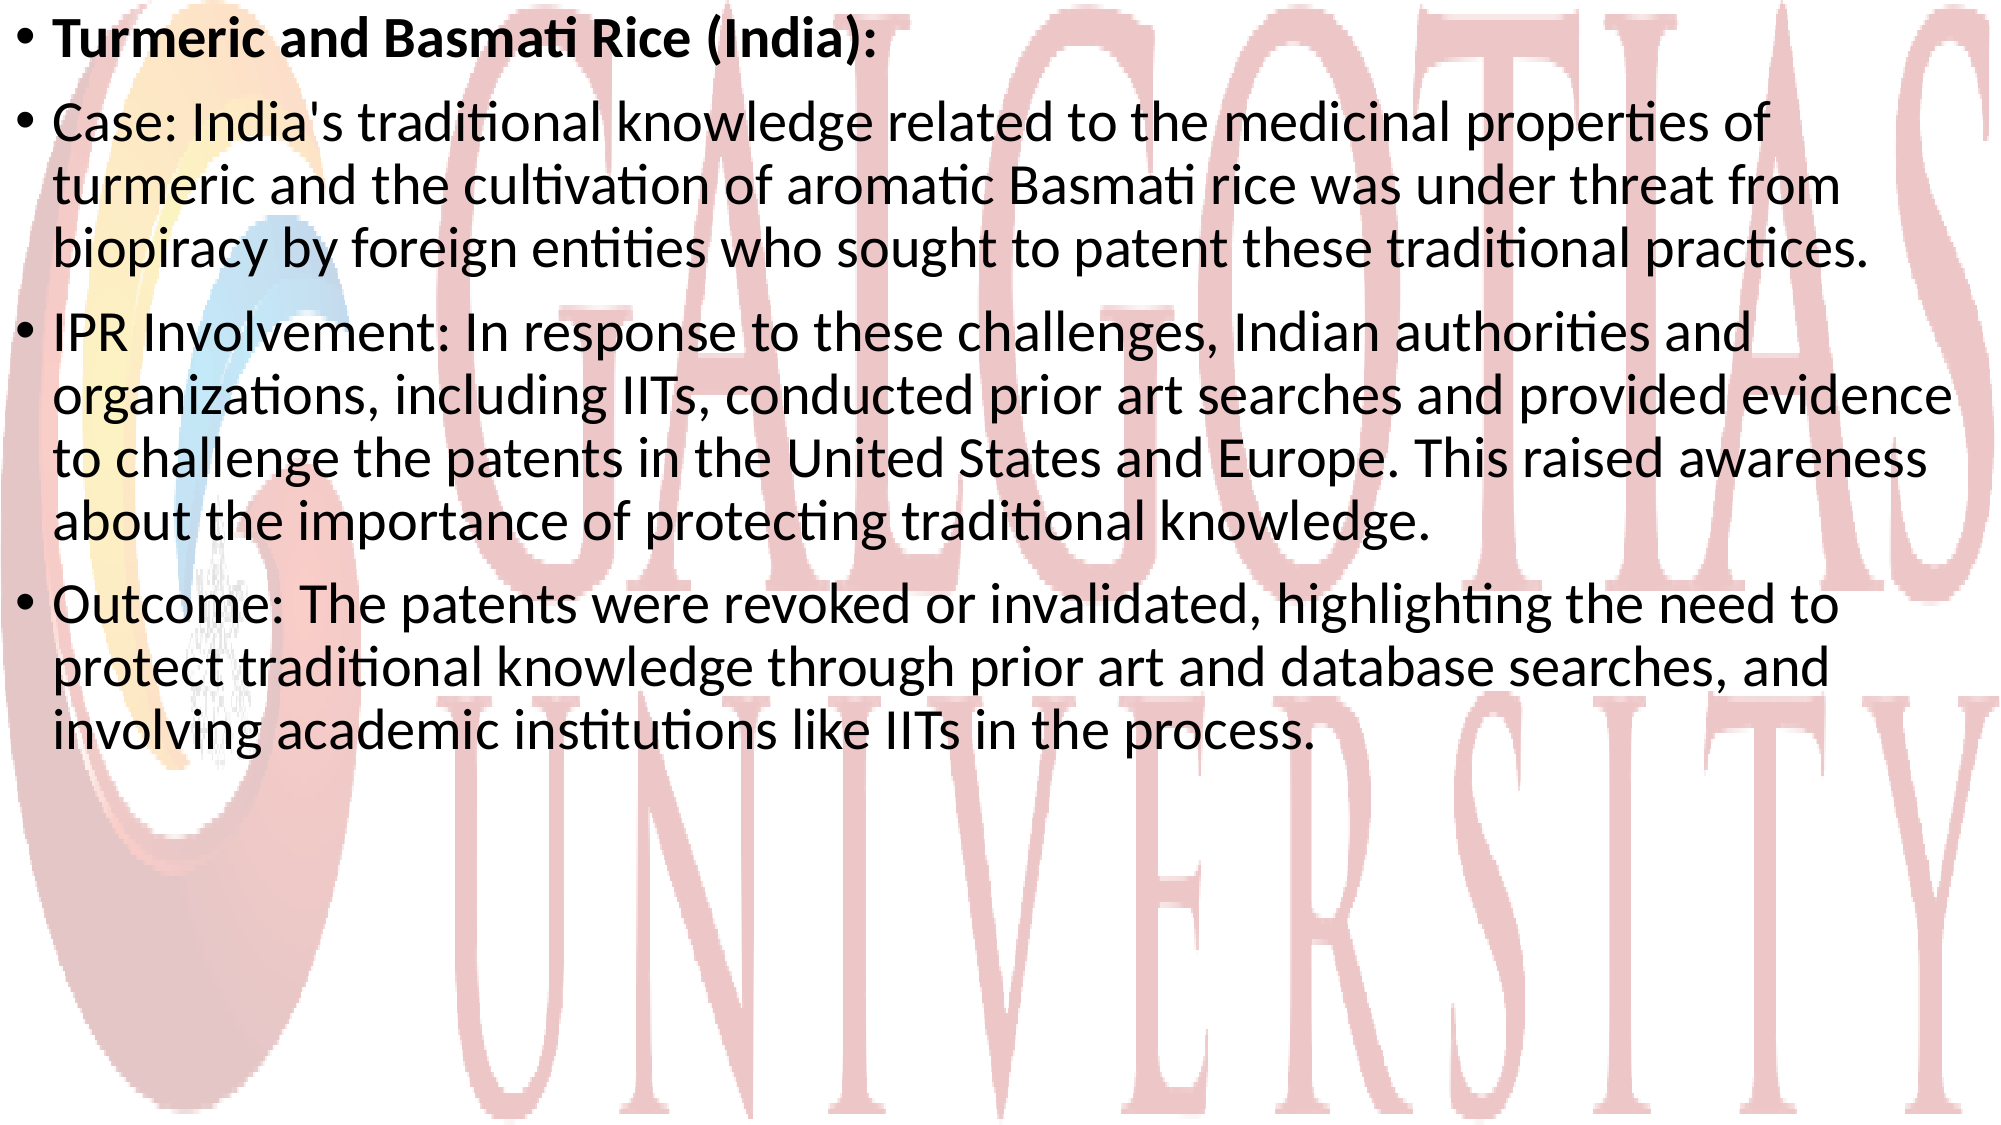

Turmeric and Basmati Rice (India):
Case: India's traditional knowledge related to the medicinal properties of turmeric and the cultivation of aromatic Basmati rice was under threat from biopiracy by foreign entities who sought to patent these traditional practices.
IPR Involvement: In response to these challenges, Indian authorities and organizations, including IITs, conducted prior art searches and provided evidence to challenge the patents in the United States and Europe. This raised awareness about the importance of protecting traditional knowledge.
Outcome: The patents were revoked or invalidated, highlighting the need to protect traditional knowledge through prior art and database searches, and involving academic institutions like IITs in the process.